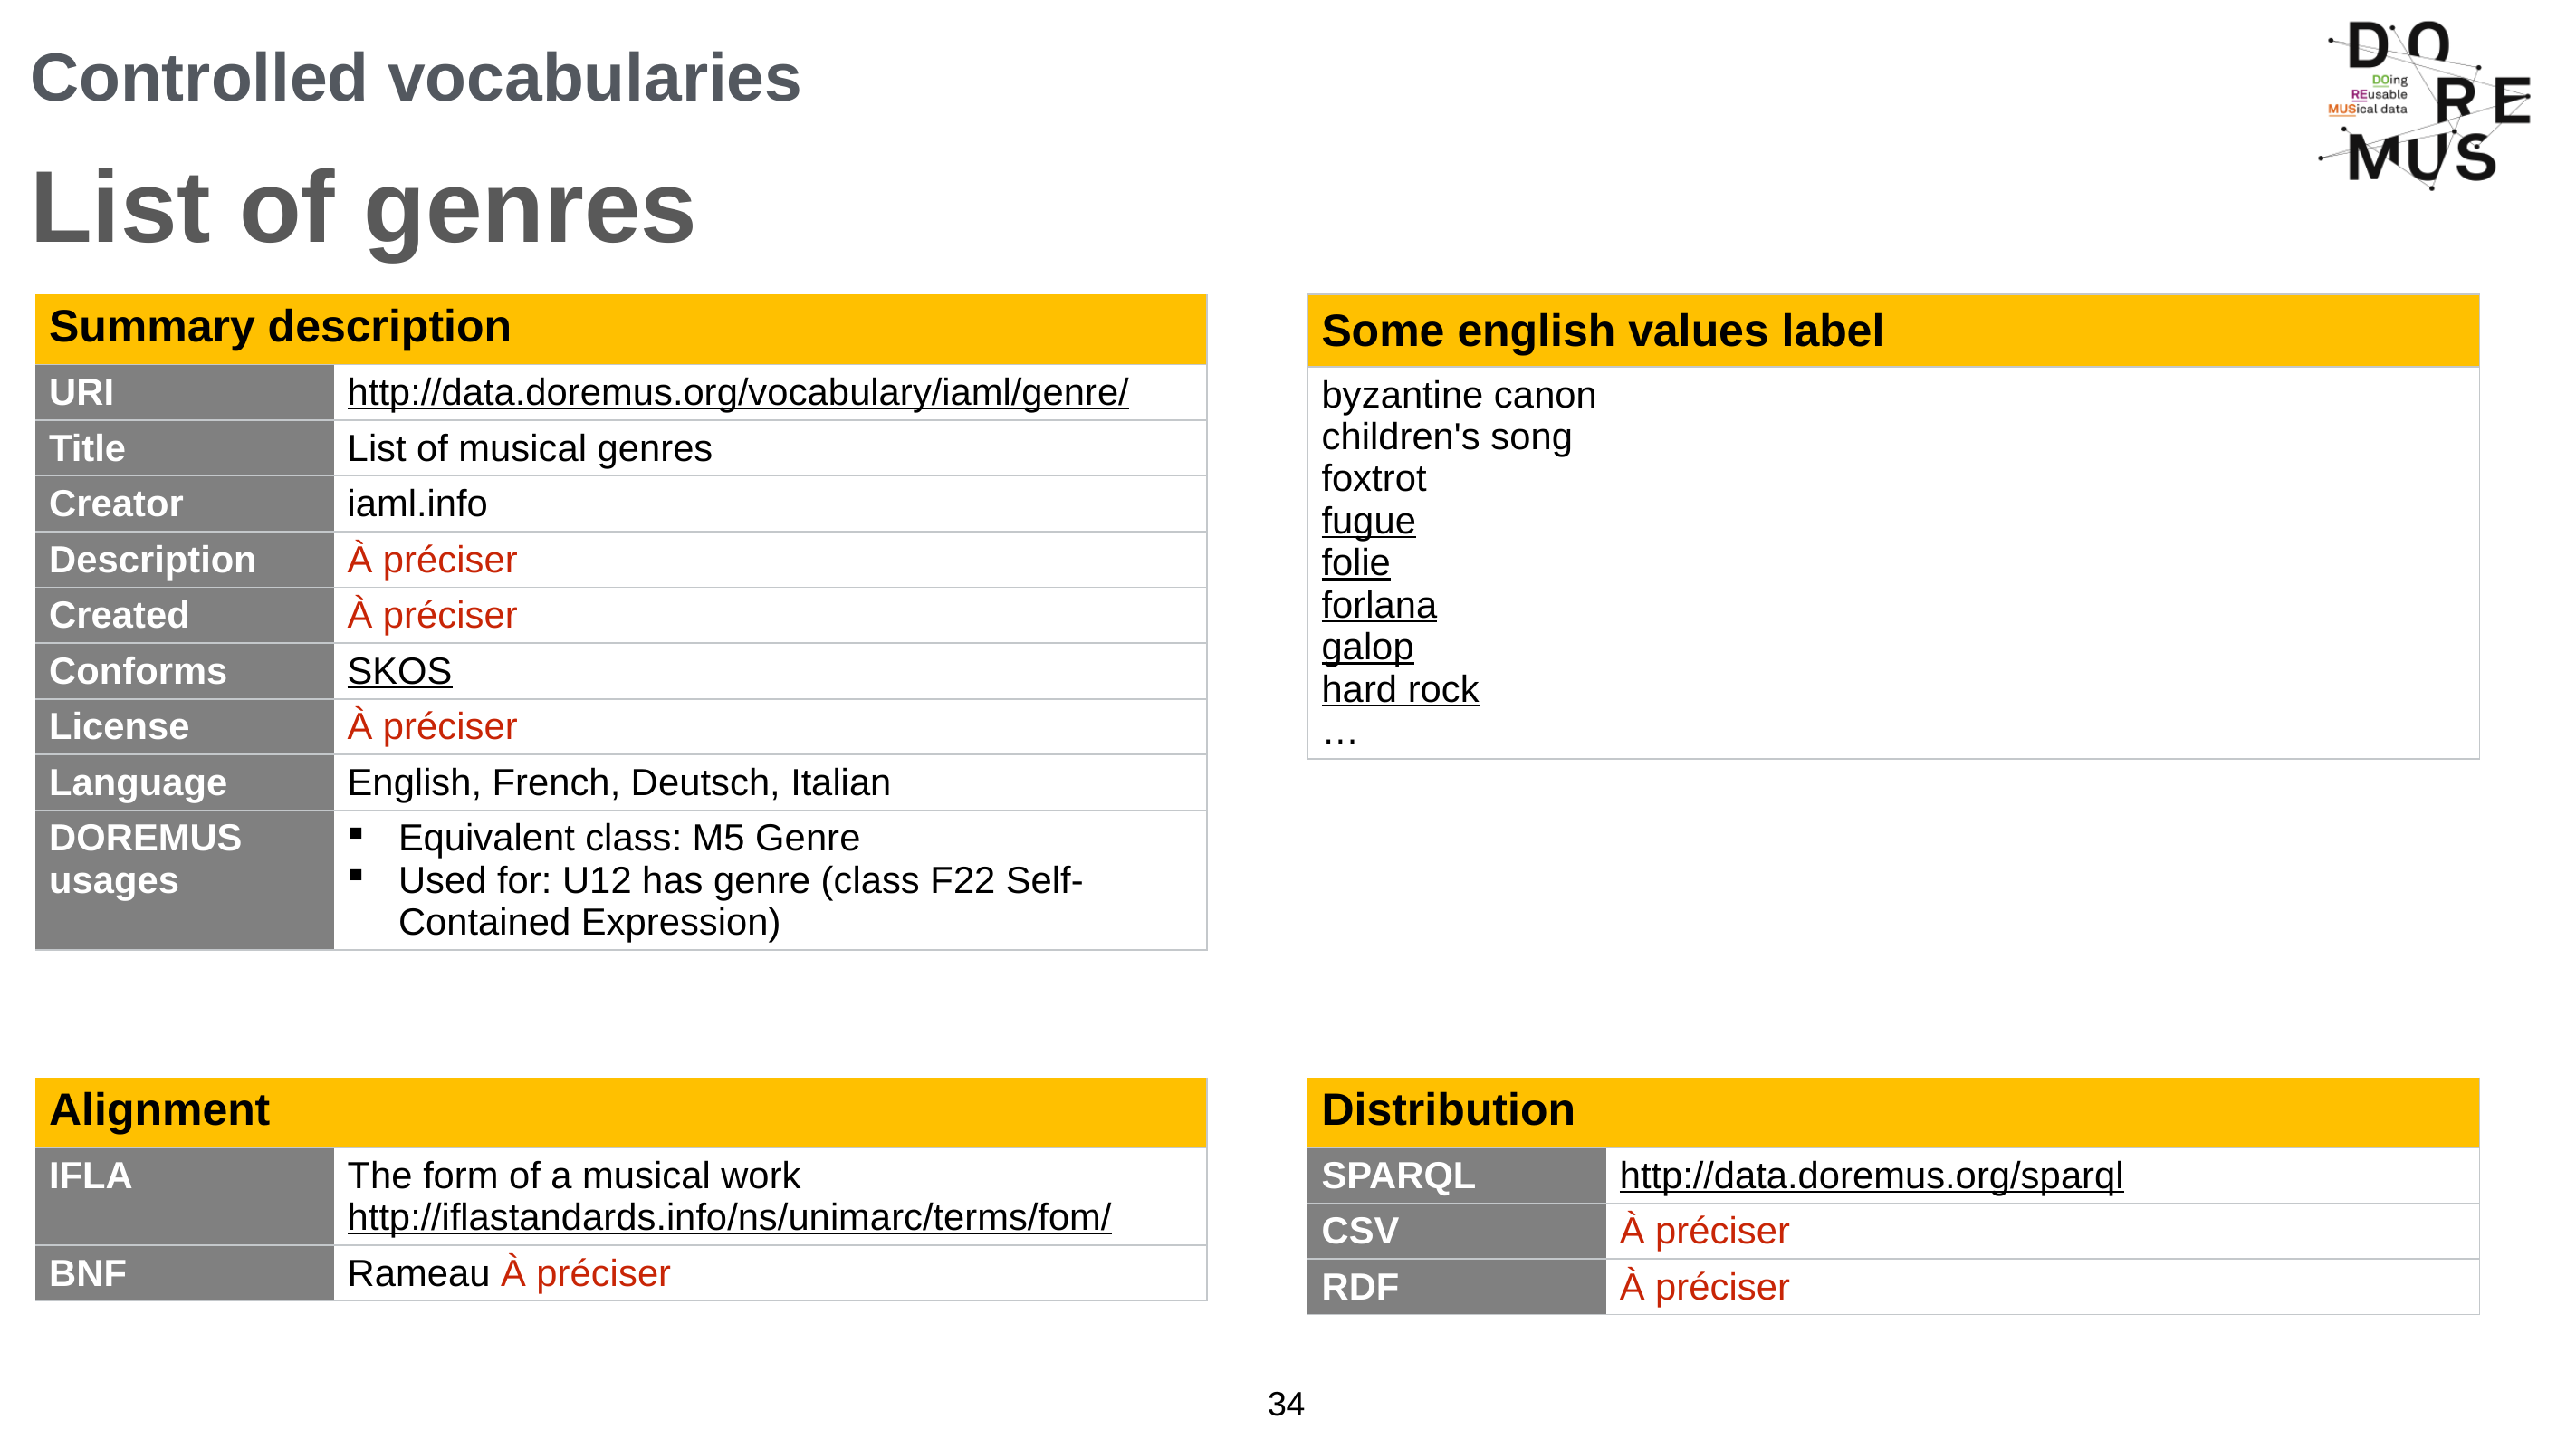

# Controlled vocabularies
List of genres
| Summary description |  |
| --- | --- |
| URI | http://data.doremus.org/vocabulary/iaml/genre/ |
| Title | List of musical genres |
| Creator | iaml.info |
| Description | À préciser |
| Created | À préciser |
| Conforms | SKOS |
| License | À préciser |
| Language | English, French, Deutsch, Italian |
| DOREMUS usages | Equivalent class: M5 Genre Used for: U12 has genre (class F22 Self-Contained Expression) |
| Some english values label |
| --- |
| byzantine canon children's song foxtrot fugue folie forlana galop hard rock … |
| Alignment |  |
| --- | --- |
| IFLA | The form of a musical work http://iflastandards.info/ns/unimarc/terms/fom/ |
| BNF | Rameau À préciser |
| Distribution |  |
| --- | --- |
| SPARQL | http://data.doremus.org/sparql |
| CSV | À préciser |
| RDF | À préciser |
34